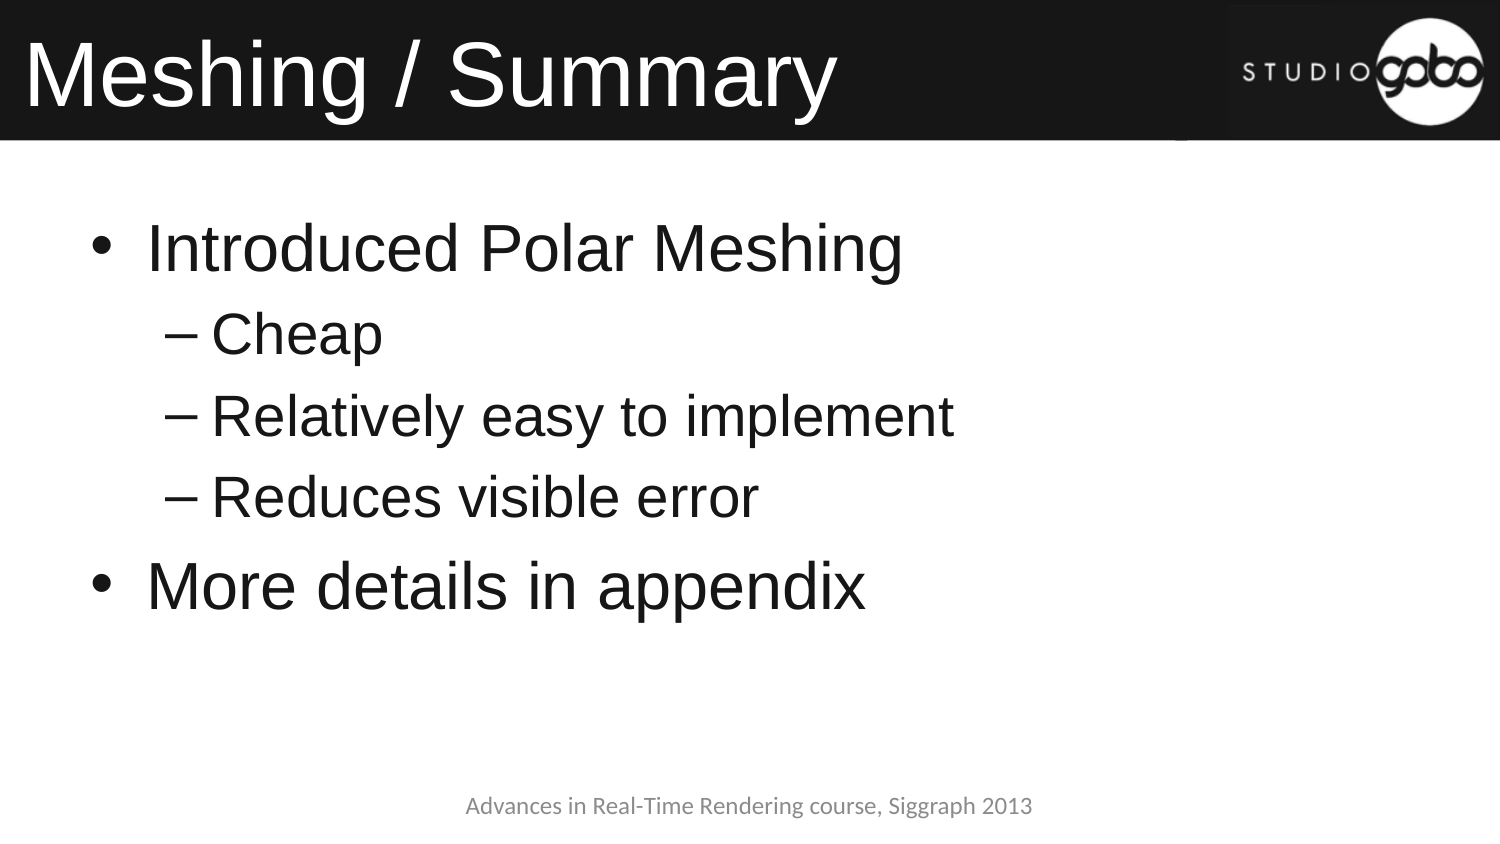

# Meshing / Summary
Introduced Polar Meshing
Cheap
Relatively easy to implement
Reduces visible error
More details in appendix
Advances in Real-Time Rendering course, Siggraph 2013